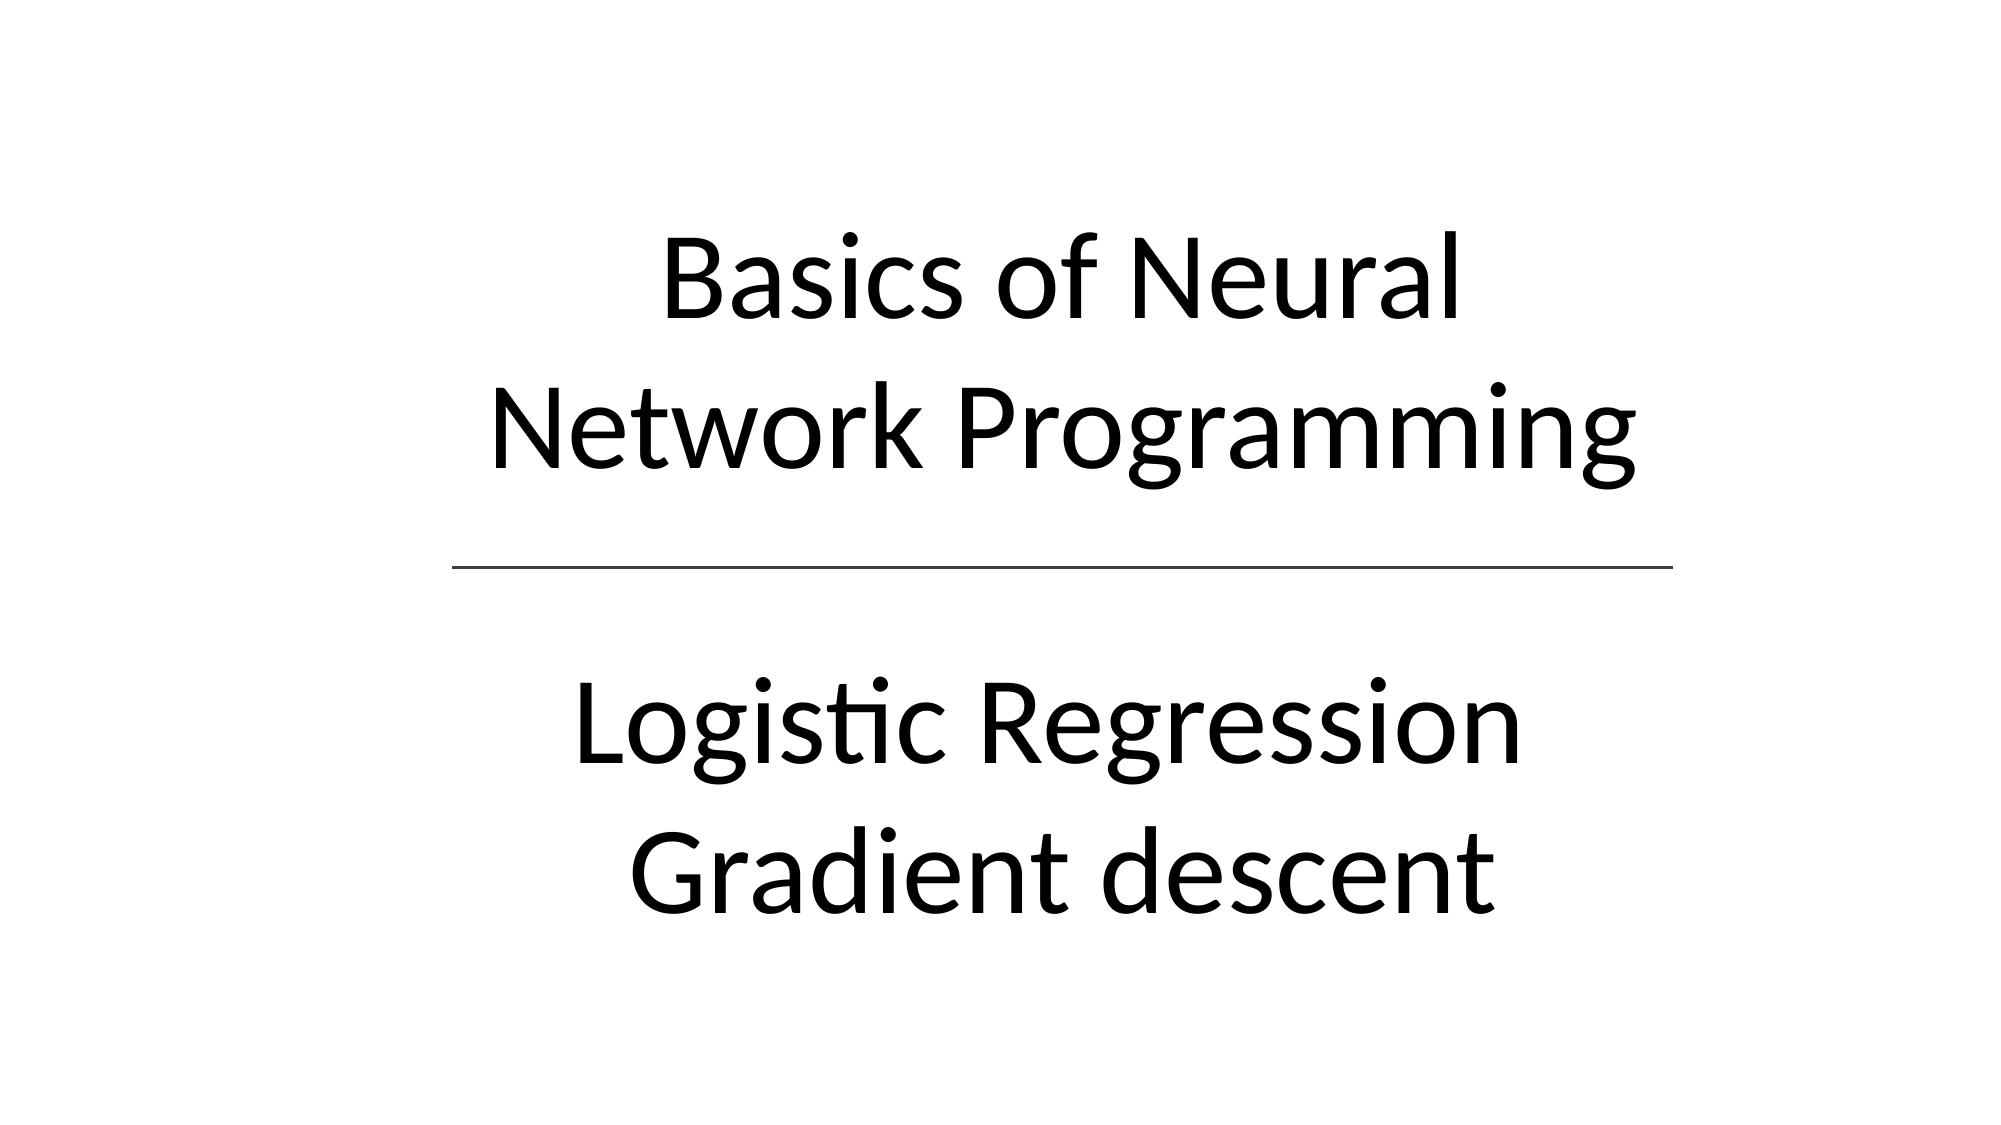

Basics of Neural Network Programming
Logistic Regression
Gradient descent